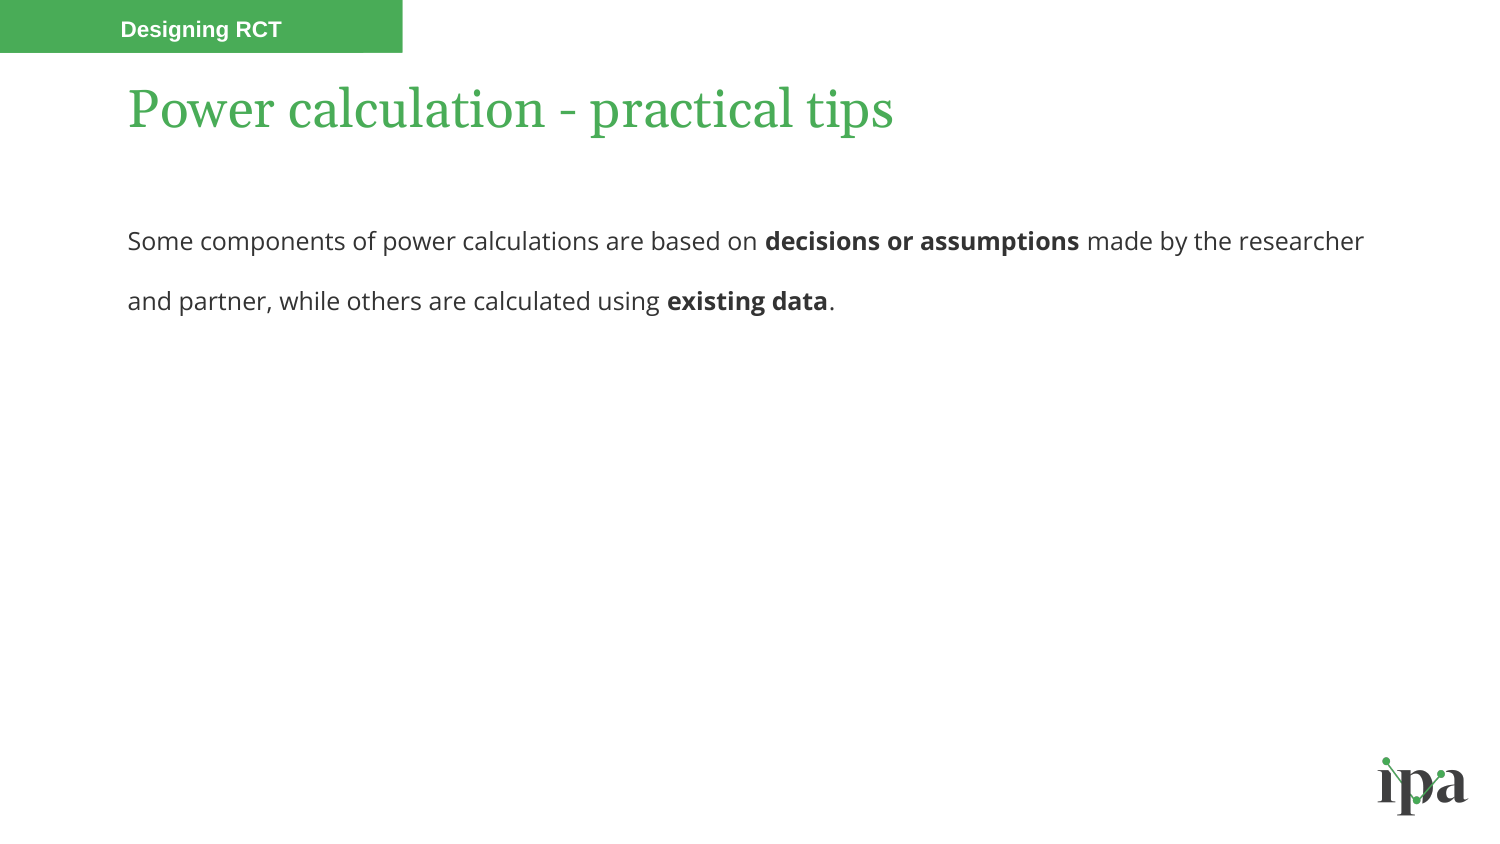

When RCT
Designing RCT
# Power calculation - practical tips
Some components of power calculations are based on decisions or assumptions made by the researcher and partner, while others are calculated using existing data.